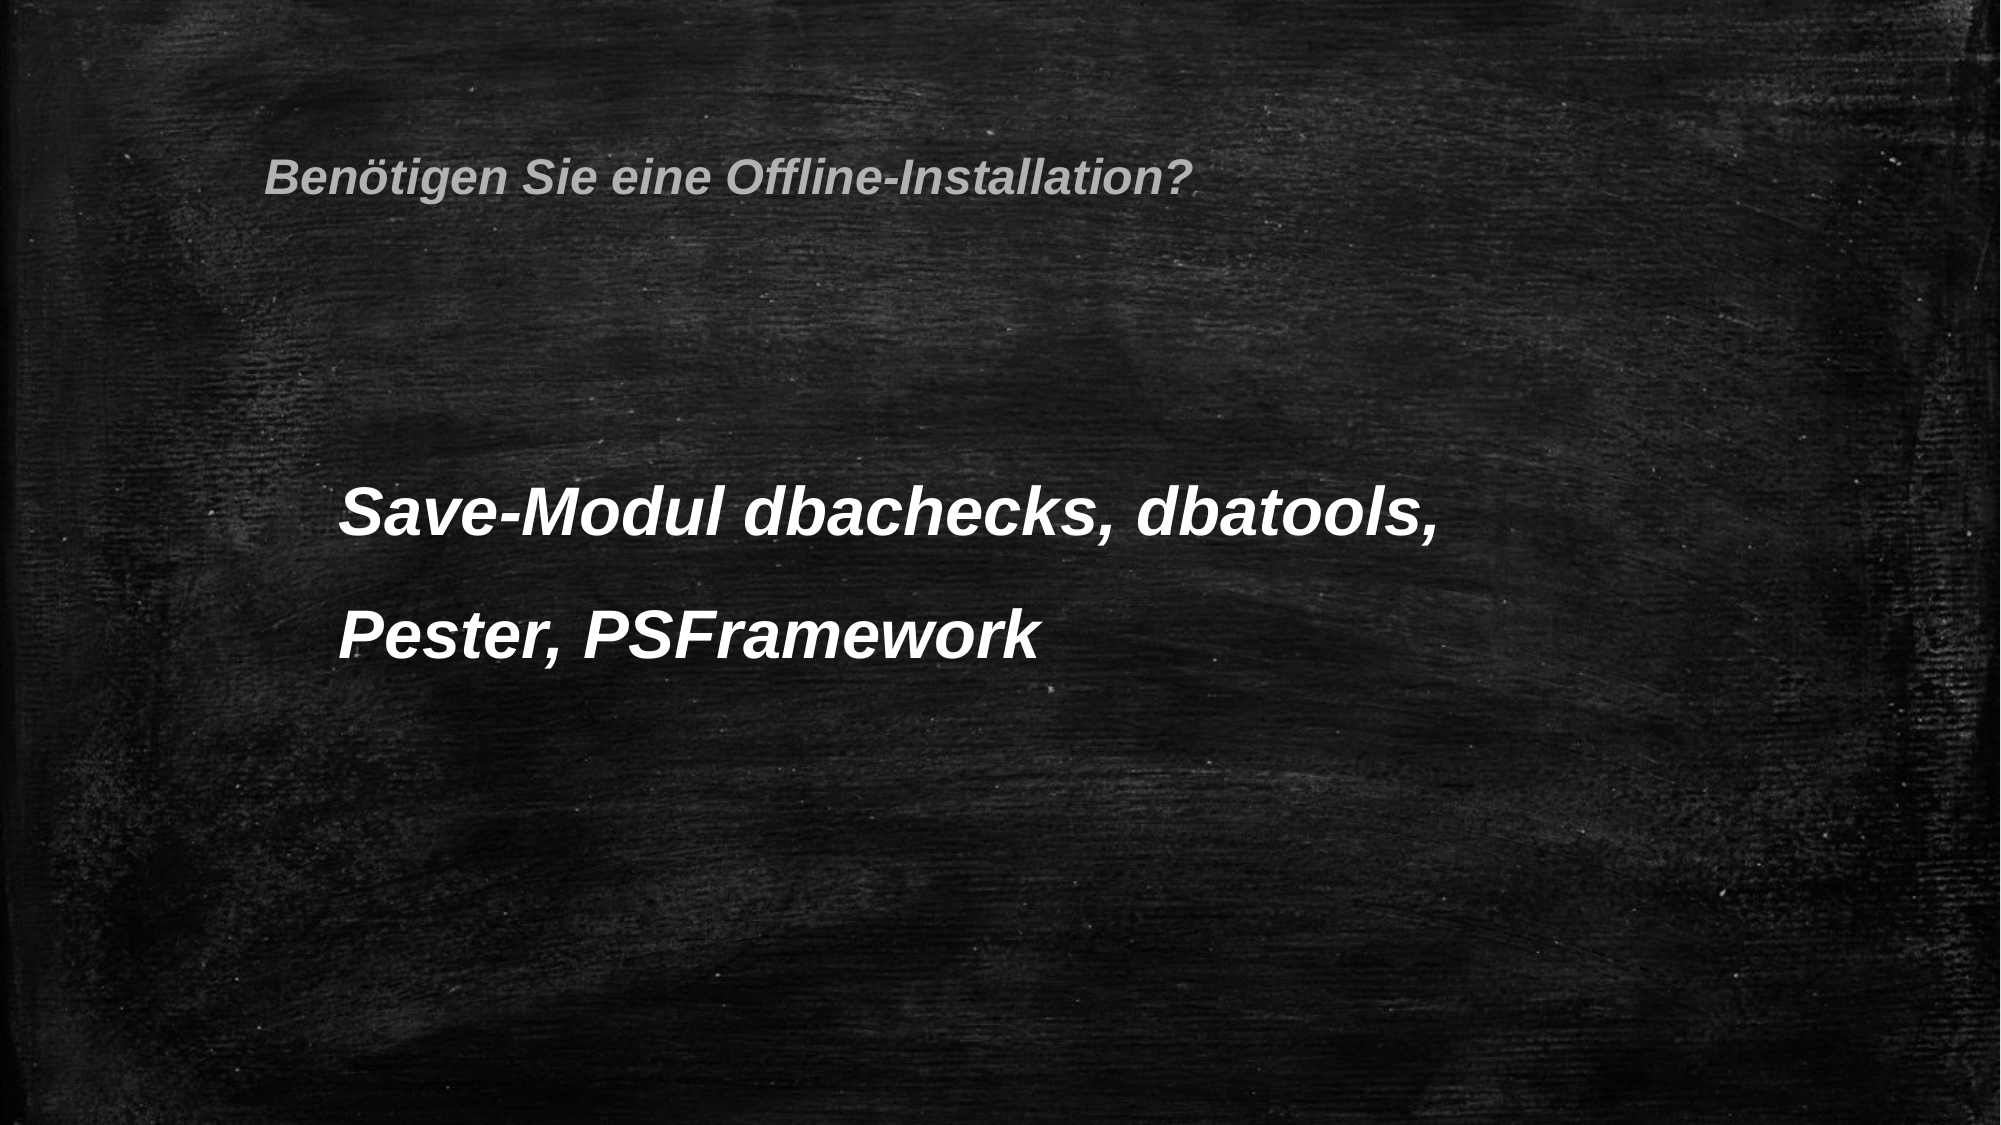

# Benötigen Sie eine Offline-Installation?
Save-Modul dbachecks, dbatools, Pester, PSFramework